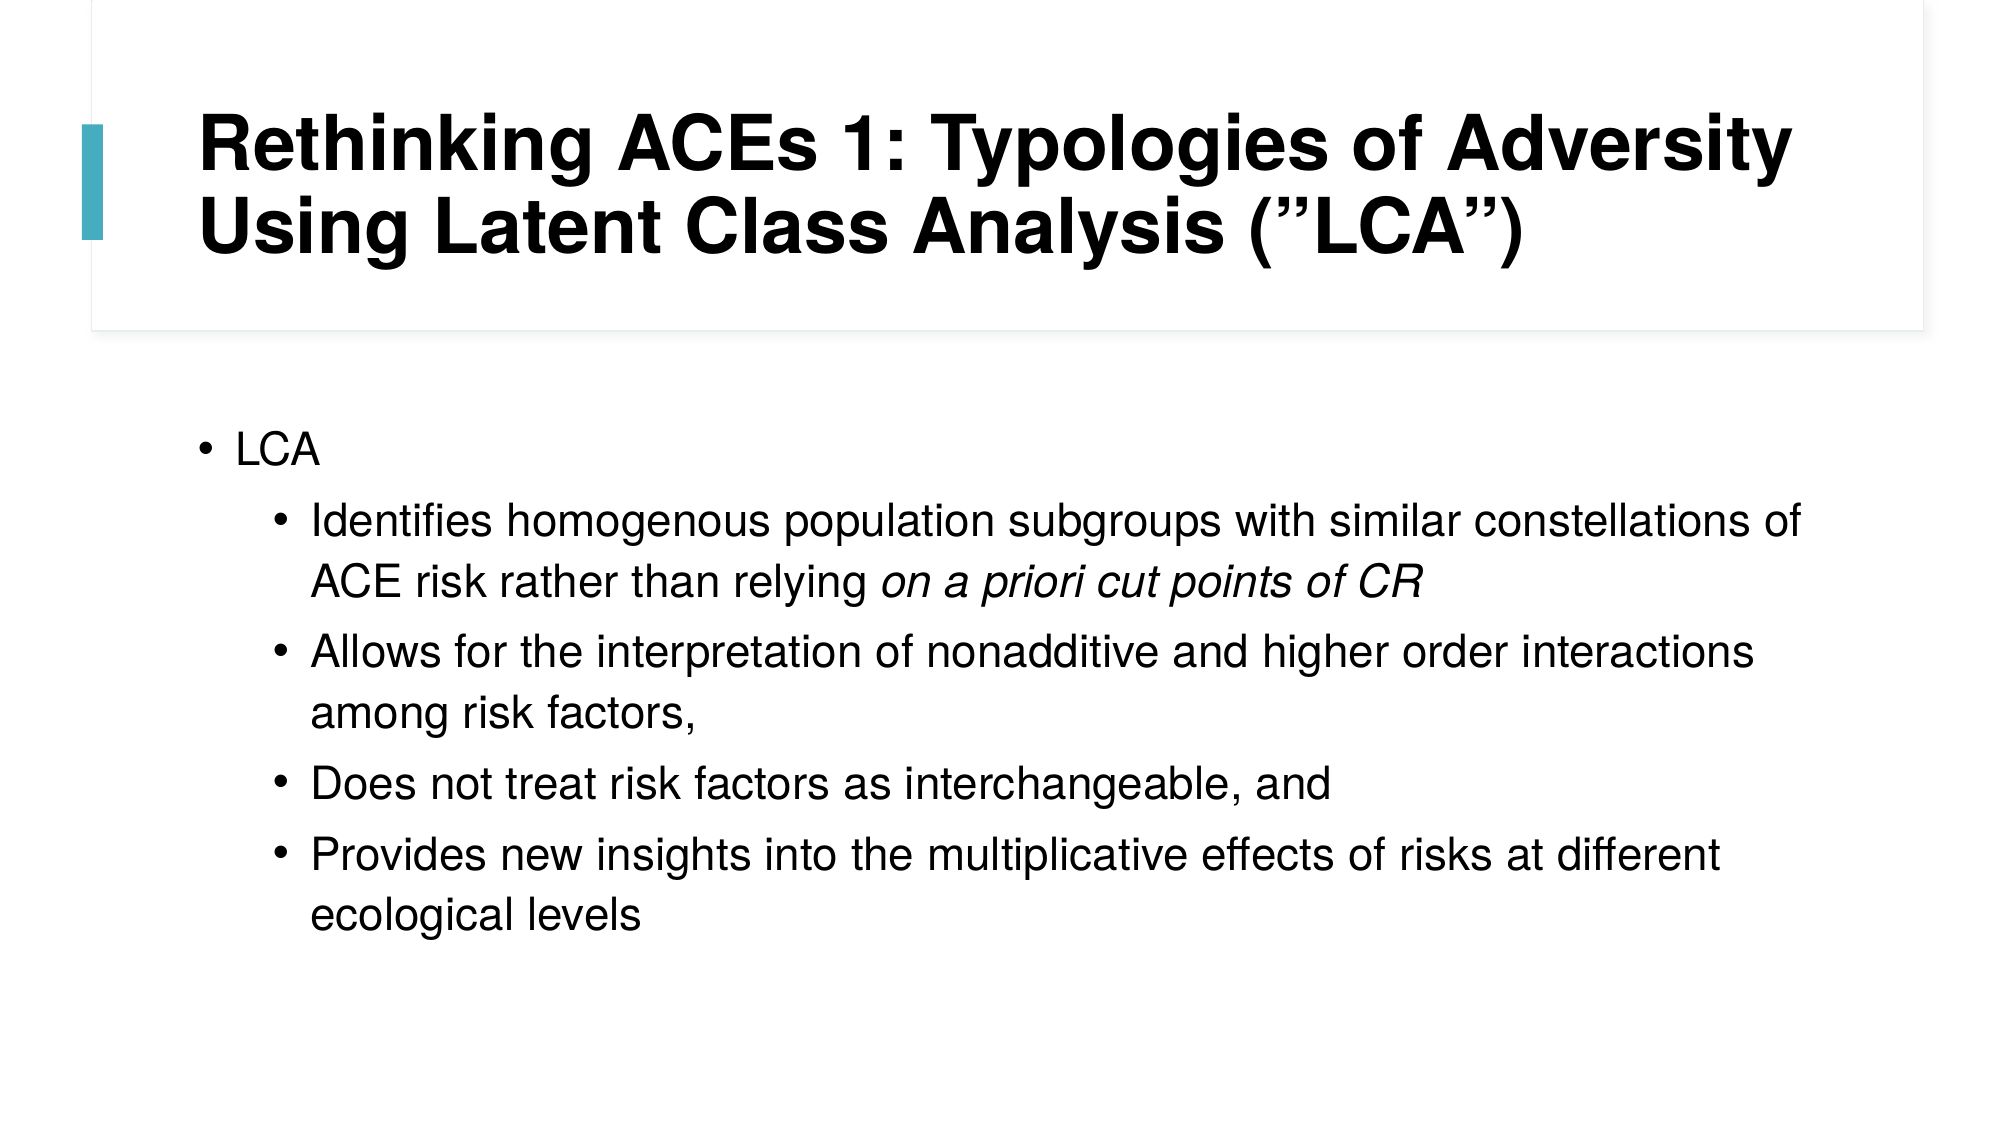

# Rethinking ACEs 1: Typologies of Adversity Using Latent Class Analysis (”LCA”)

LCA
Identifies homogenous population subgroups with similar constellations of ACE risk rather than relying on a priori cut points of CR
Allows for the interpretation of nonadditive and higher order interactions among risk factors,
Does not treat risk factors as interchangeable, and
Provides new insights into the multiplicative effects of risks at different ecological levels